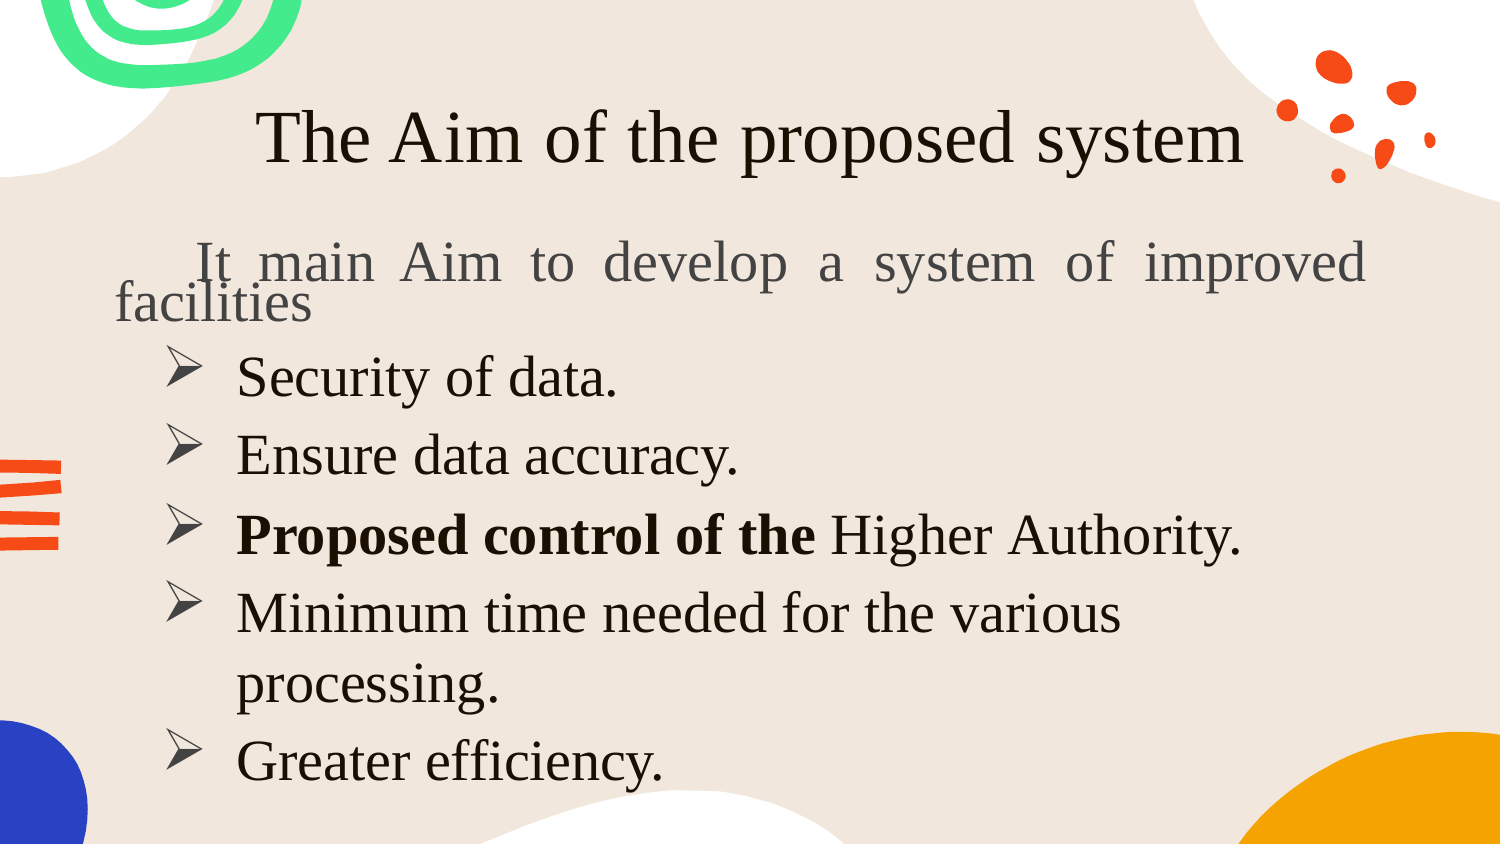

# The Aim of the proposed system

    It main Aim to develop a system of improved facilities

Security of data.
Ensure data accuracy.
Proposed control of the Higher Authority.
Minimum time needed for the various processing.
Greater efficiency.